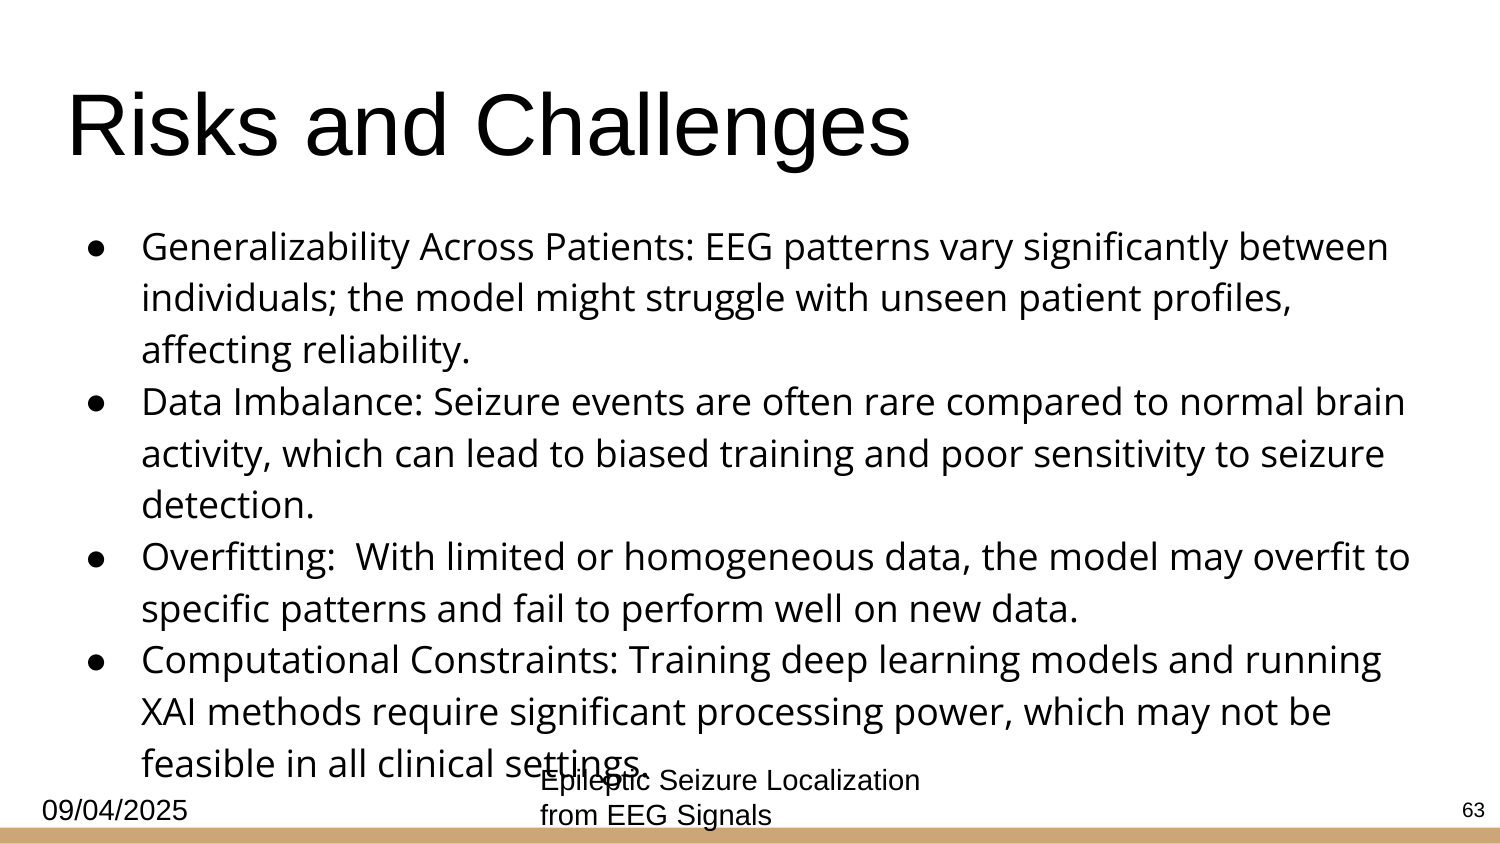

# Risks and Challenges
Generalizability Across Patients: EEG patterns vary significantly between individuals; the model might struggle with unseen patient profiles, affecting reliability.
Data Imbalance: Seizure events are often rare compared to normal brain activity, which can lead to biased training and poor sensitivity to seizure detection.
Overfitting:  With limited or homogeneous data, the model may overfit to specific patterns and fail to perform well on new data.
Computational Constraints: Training deep learning models and running XAI methods require significant processing power, which may not be feasible in all clinical settings.
Epileptic Seizure Localization from EEG Signals
63
09/04/2025